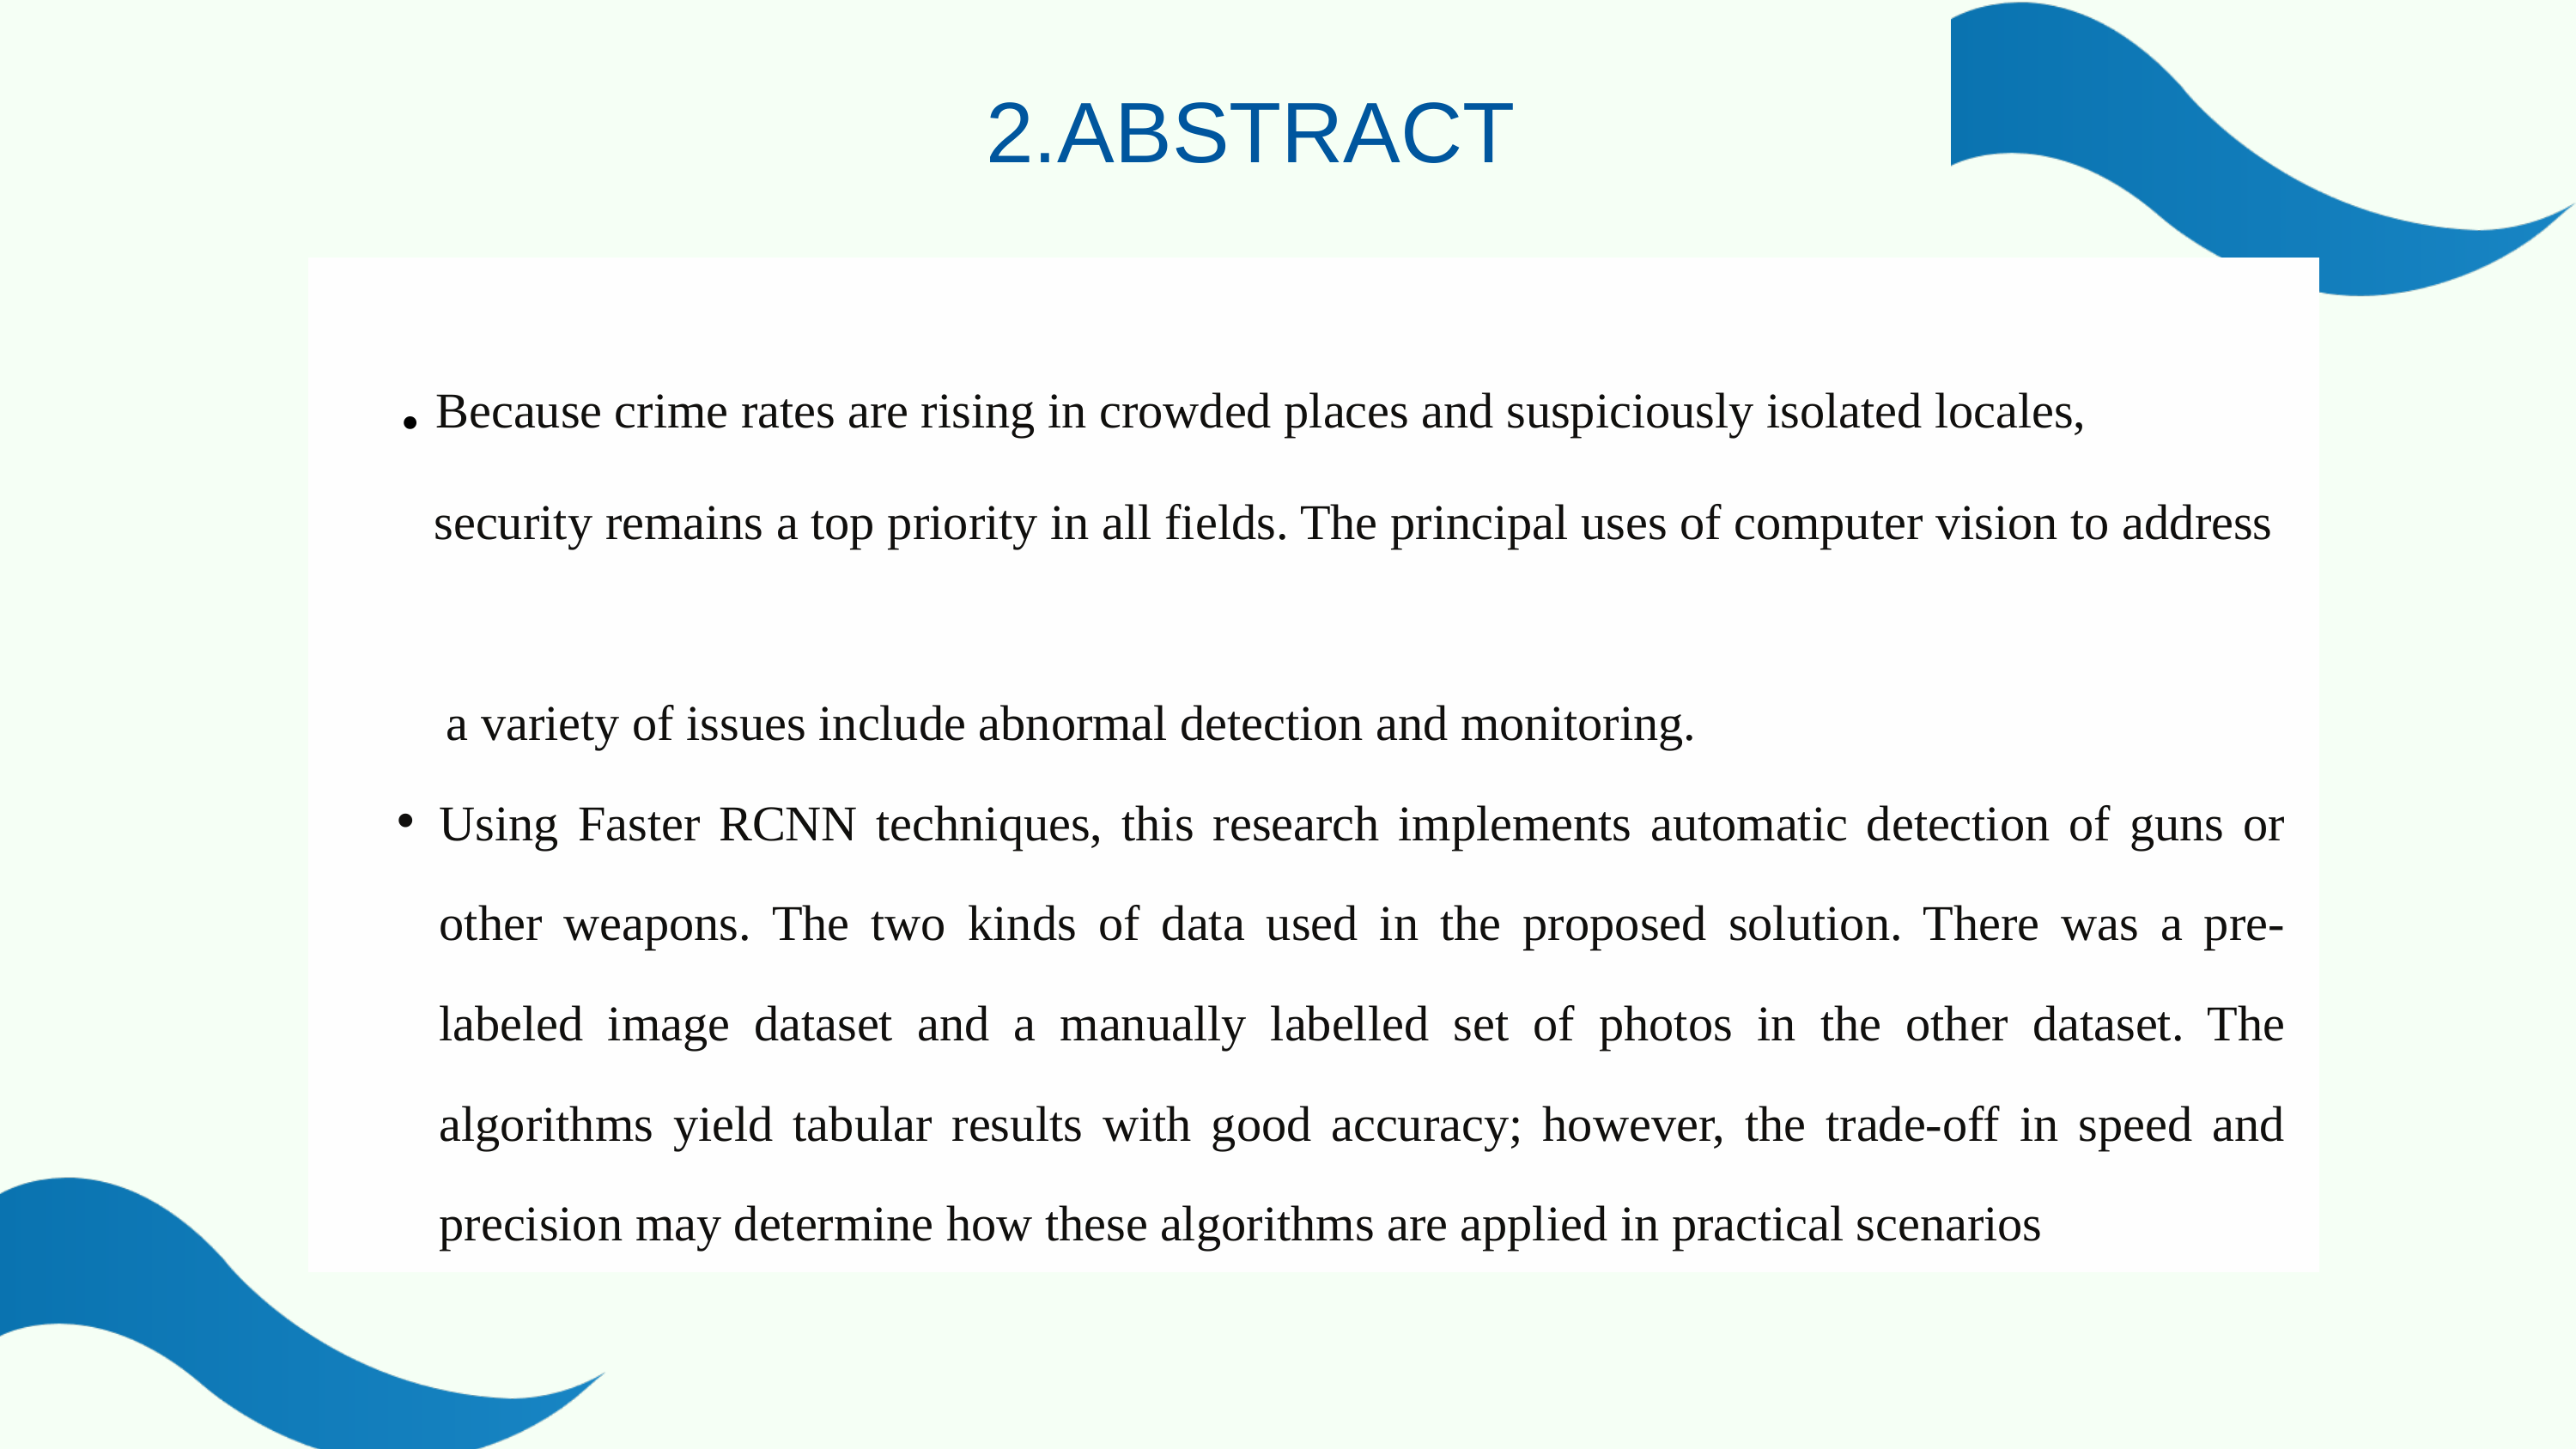

2.ABSTRACT

. Because crime rates are rising in crowded places and suspiciously isolated locales,
   security remains a top priority in all fields. The principal uses of computer vision to address
    a variety of issues include abnormal detection and monitoring.
Using Faster RCNN techniques, this research implements automatic detection of guns or other weapons. The two kinds of data used in the proposed solution. There was a pre-labeled image dataset and a manually labelled set of photos in the other dataset. The algorithms yield tabular results with good accuracy; however, the trade-off in speed and precision may determine how these algorithms are applied in practical scenarios